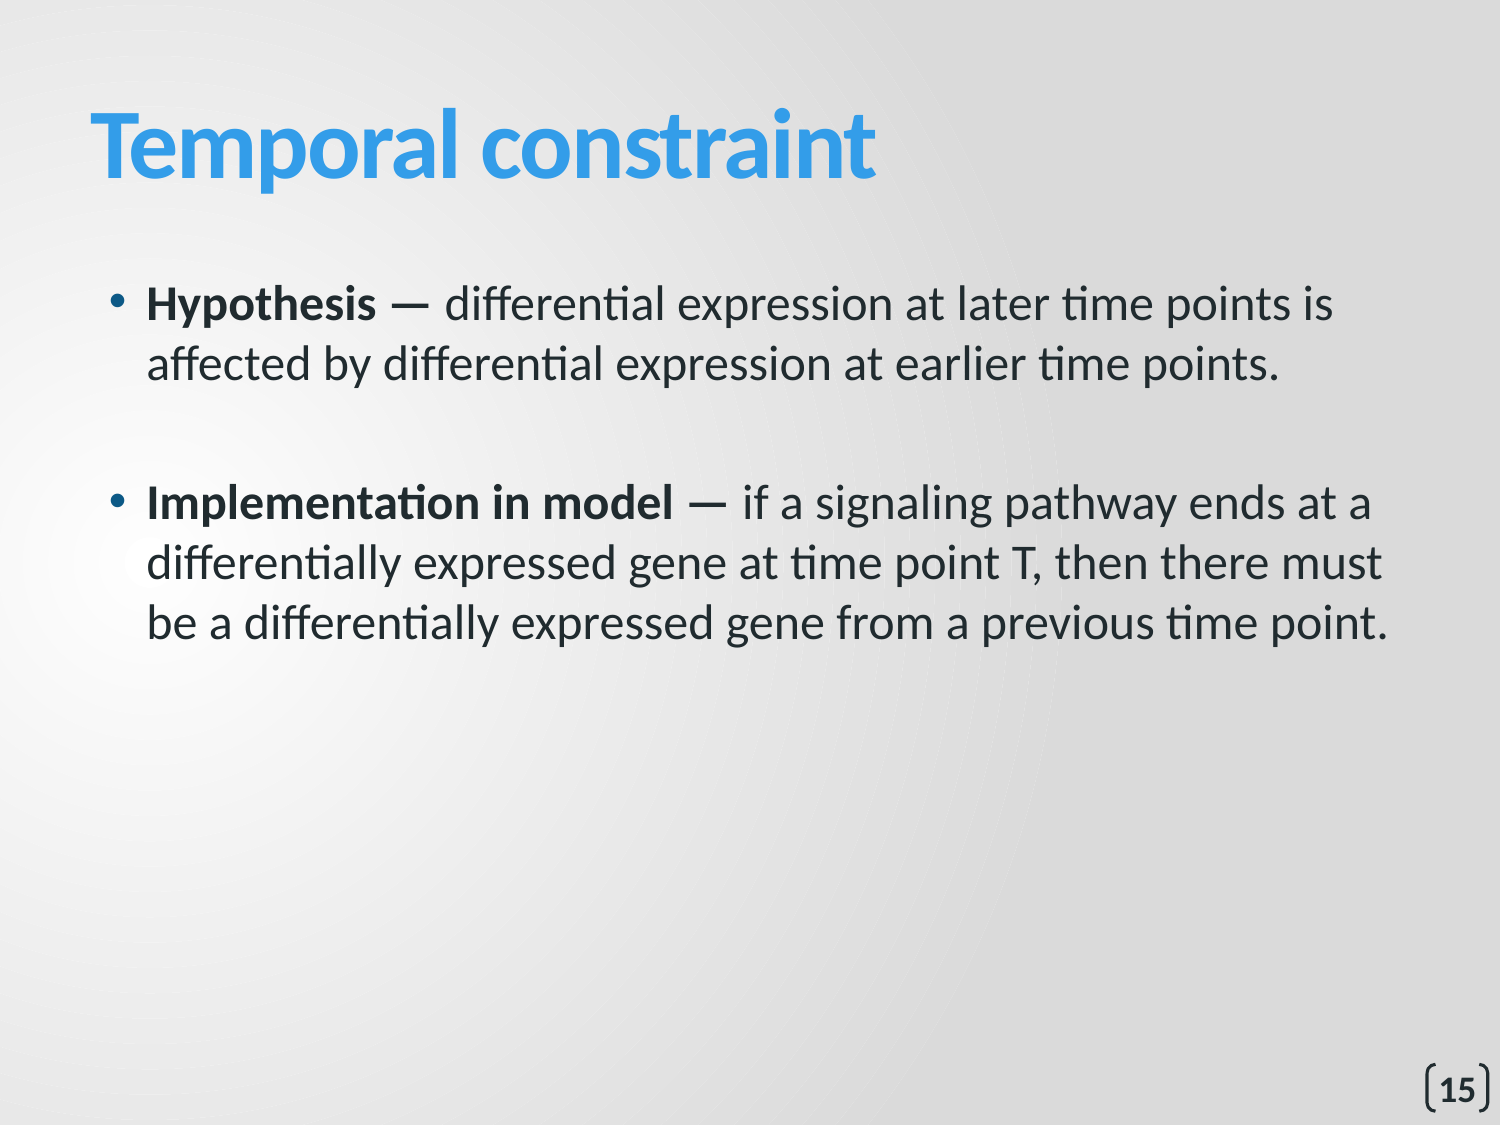

# Temporal constraint
Hypothesis — differential expression at later time points is affected by differential expression at earlier time points.

Implementation in model — if a signaling pathway ends at a differentially expressed gene at time point T, then there must be a differentially expressed gene from a previous time point.

15